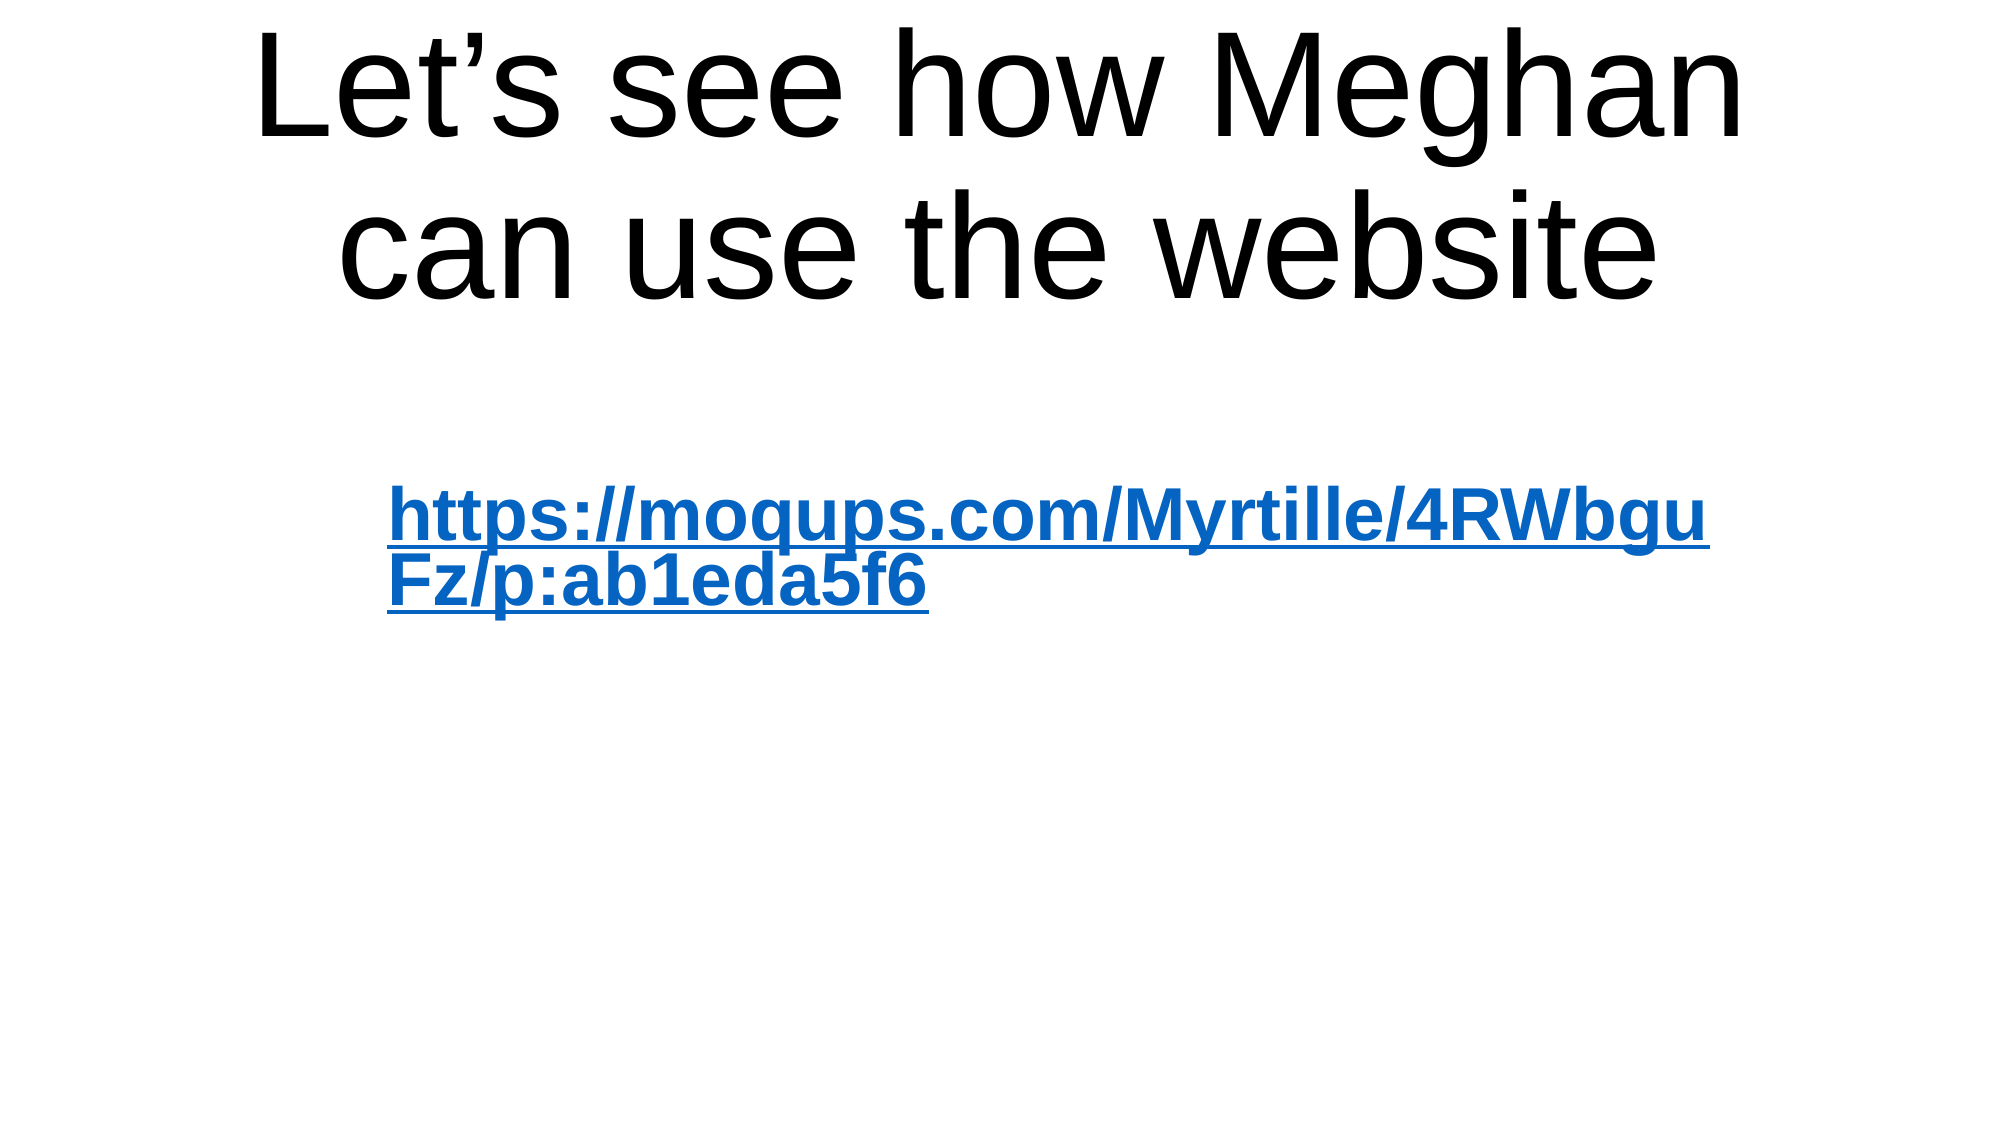

# Let’s see how Meghan can use the website
https://moqups.com/Myrtille/4RWbguFz/p:ab1eda5f6